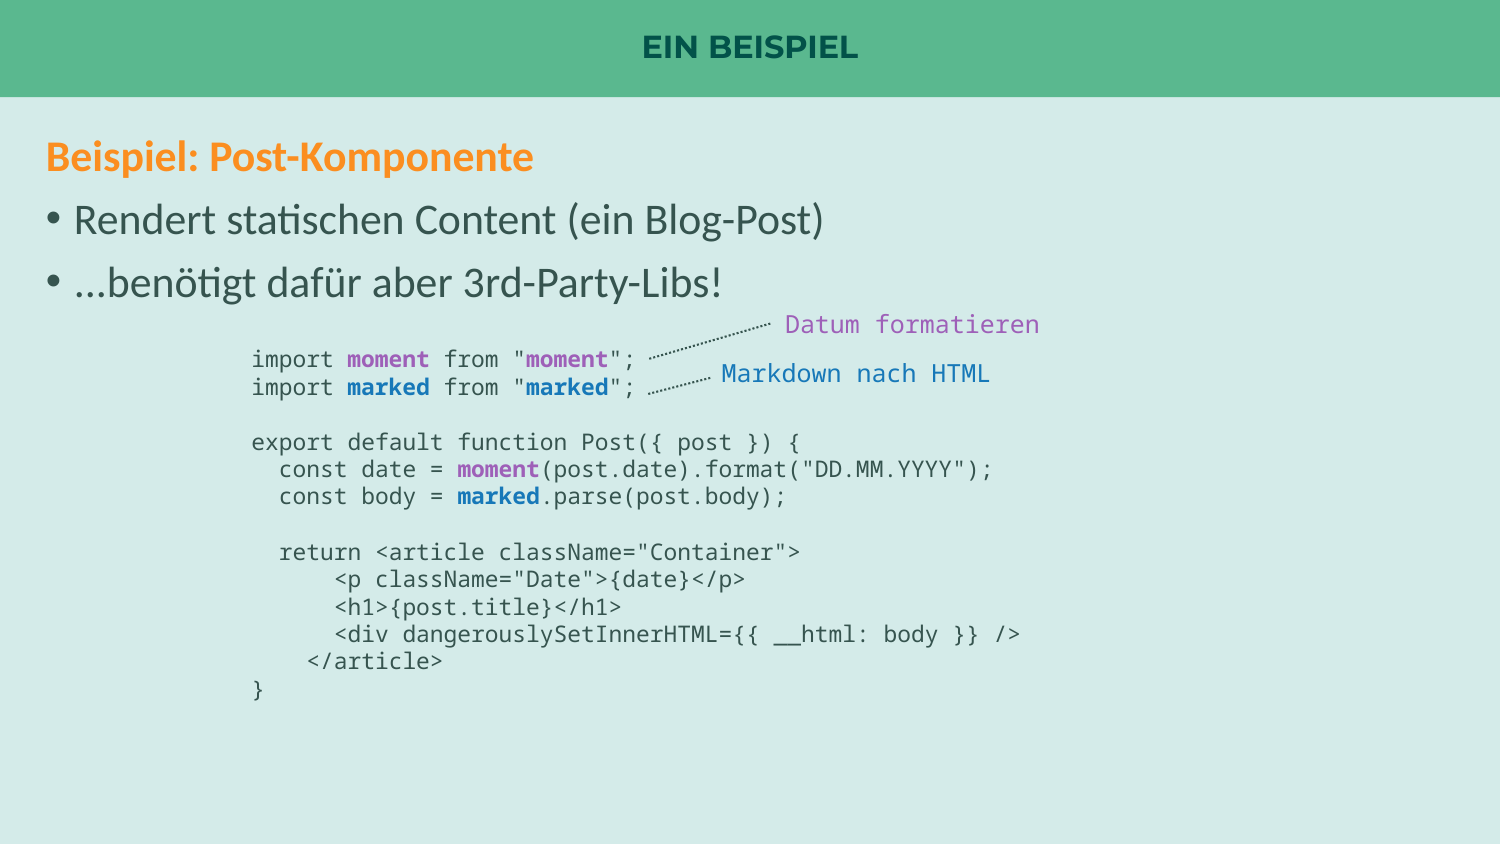

# Ein Beispiel
Beispiel: Post-Komponente
Rendert statischen Content (ein Blog-Post)
...benötigt dafür aber 3rd-Party-Libs!

Datum formatieren
import moment from "moment";
import marked from "marked";
export default function Post({ post }) {
  const date = moment(post.date).format("DD.MM.YYYY");
  const body = marked.parse(post.body);
  return <article className="Container">
      <p className="Date">{date}</p>
      <h1>{post.title}</h1>
      <div dangerouslySetInnerHTML={{ __html: body }} />
    </article>
}
Markdown nach HTML